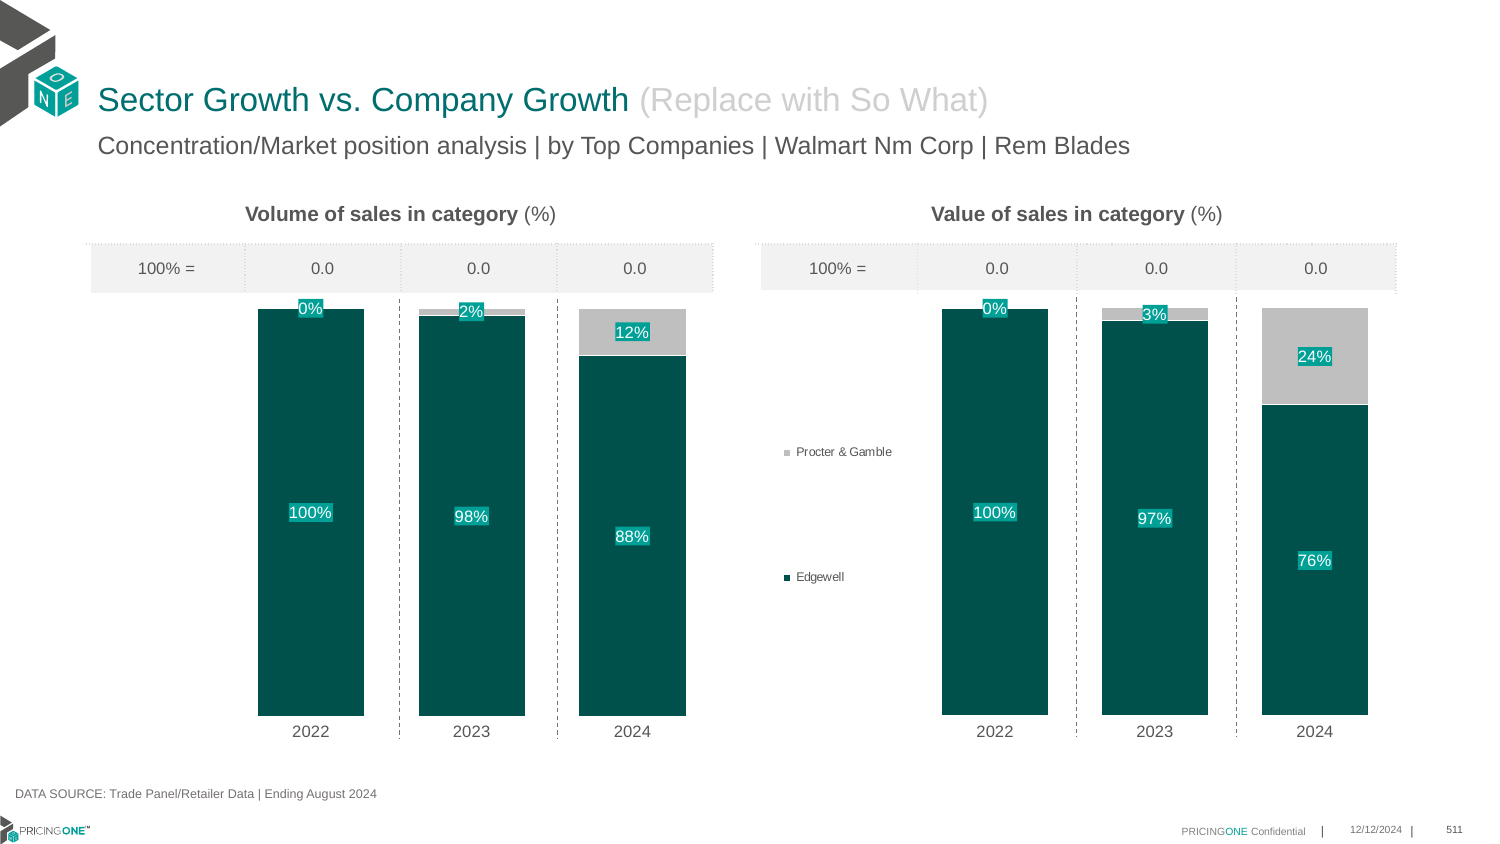

# Sector Growth vs. Company Growth (Replace with So What)
Concentration/Market position analysis | by Top Companies | Walmart Nm Corp | Rem Blades
| Volume of sales in category (%) |  |  |  |
| --- | --- | --- | --- |
| 100% = | 0.0 | 0.0 | 0.0 |
| Value of sales in category (%) |  |  |  |
| --- | --- | --- | --- |
| 100% = | 0.0 | 0.0 | 0.0 |

### Chart

| Category | Edgewell | Procter & Gamble |
|---|---|---|
| 2022 | 0.9999272568560413 | 7.27431439586819e-05 |
| 2023 | 0.9822858028198109 | 0.01771419718018902 |
| 2024 | 0.8840579710144928 | 0.11594202898550725 |

### Chart

| Category | Edgewell | Procter & Gamble |
|---|---|---|
| 2022 | 0.9990698142142445 | 0.0009301857857555874 |
| 2023 | 0.9687750842831915 | 0.031224915716808476 |
| 2024 | 0.7622549019607843 | 0.23774509803921567 |
DATA SOURCE: Trade Panel/Retailer Data | Ending August 2024

12/12/2024
511